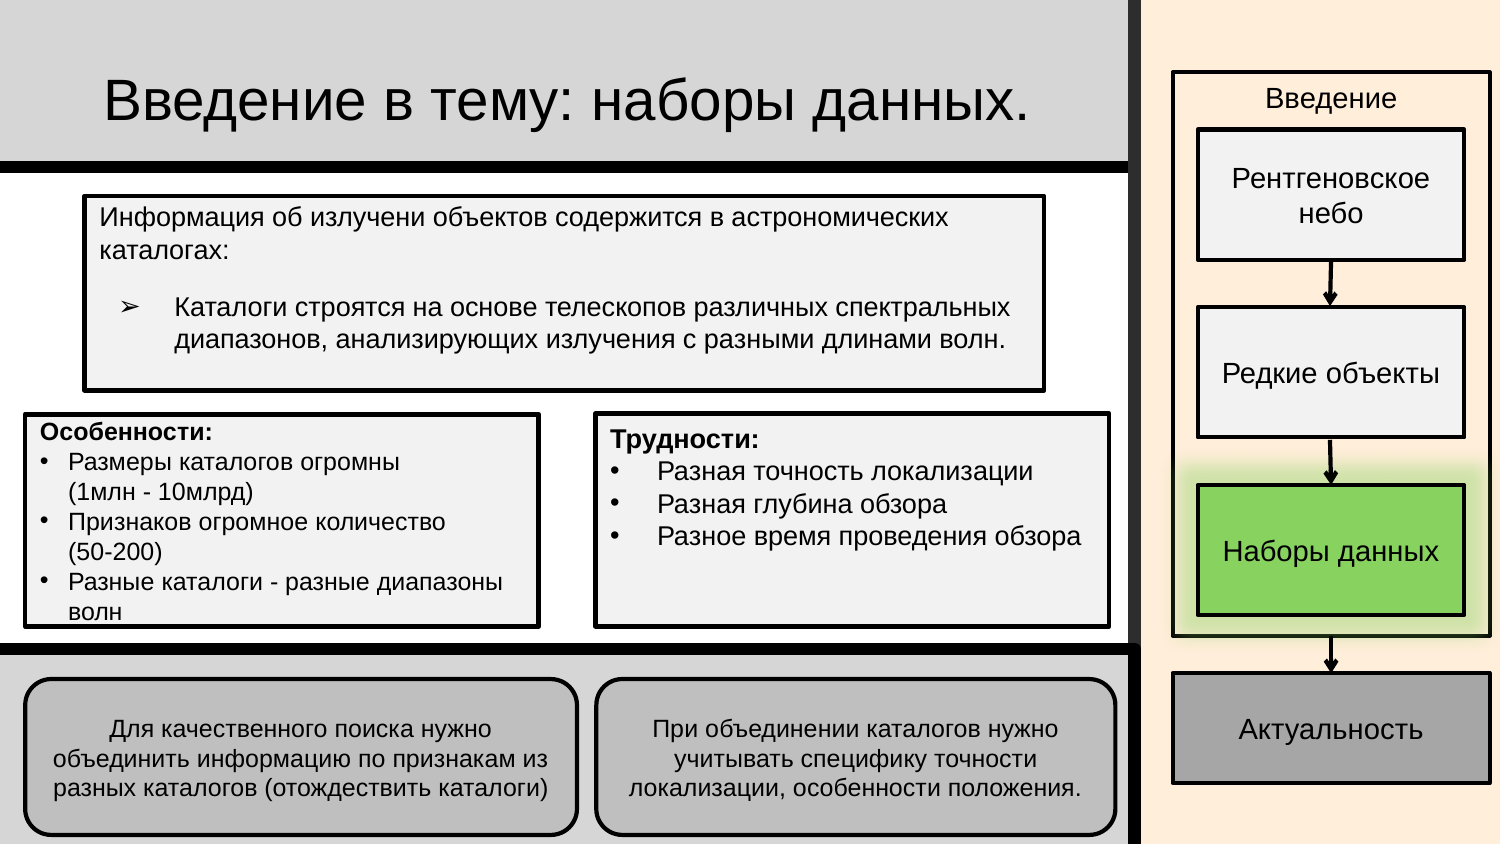

# Введение в тему: наборы данных.
Введение
Рентгеновское небо
Информация об излучени объектов содержится в астрономических каталогах:
Каталоги строятся на основе телескопов различных спектральных диапазонов, анализирующих излучения с разными длинами волн.

Редкие объекты
Трудности:
Разная точность локализации
Разная глубина обзора
Разное время проведения обзора
Особенности:
Размеры каталогов огромны             (1млн - 10млрд)
Признаков огромное количество      (50-200)
Разные каталоги - разные диапазоны волн
Наборы данных

Актуальность
Для качественного поиска нужно объединить информацию по признакам из разных каталогов (отождествить каталоги)
При объединении каталогов нужно учитывать специфику точности локализации, особенности положения.